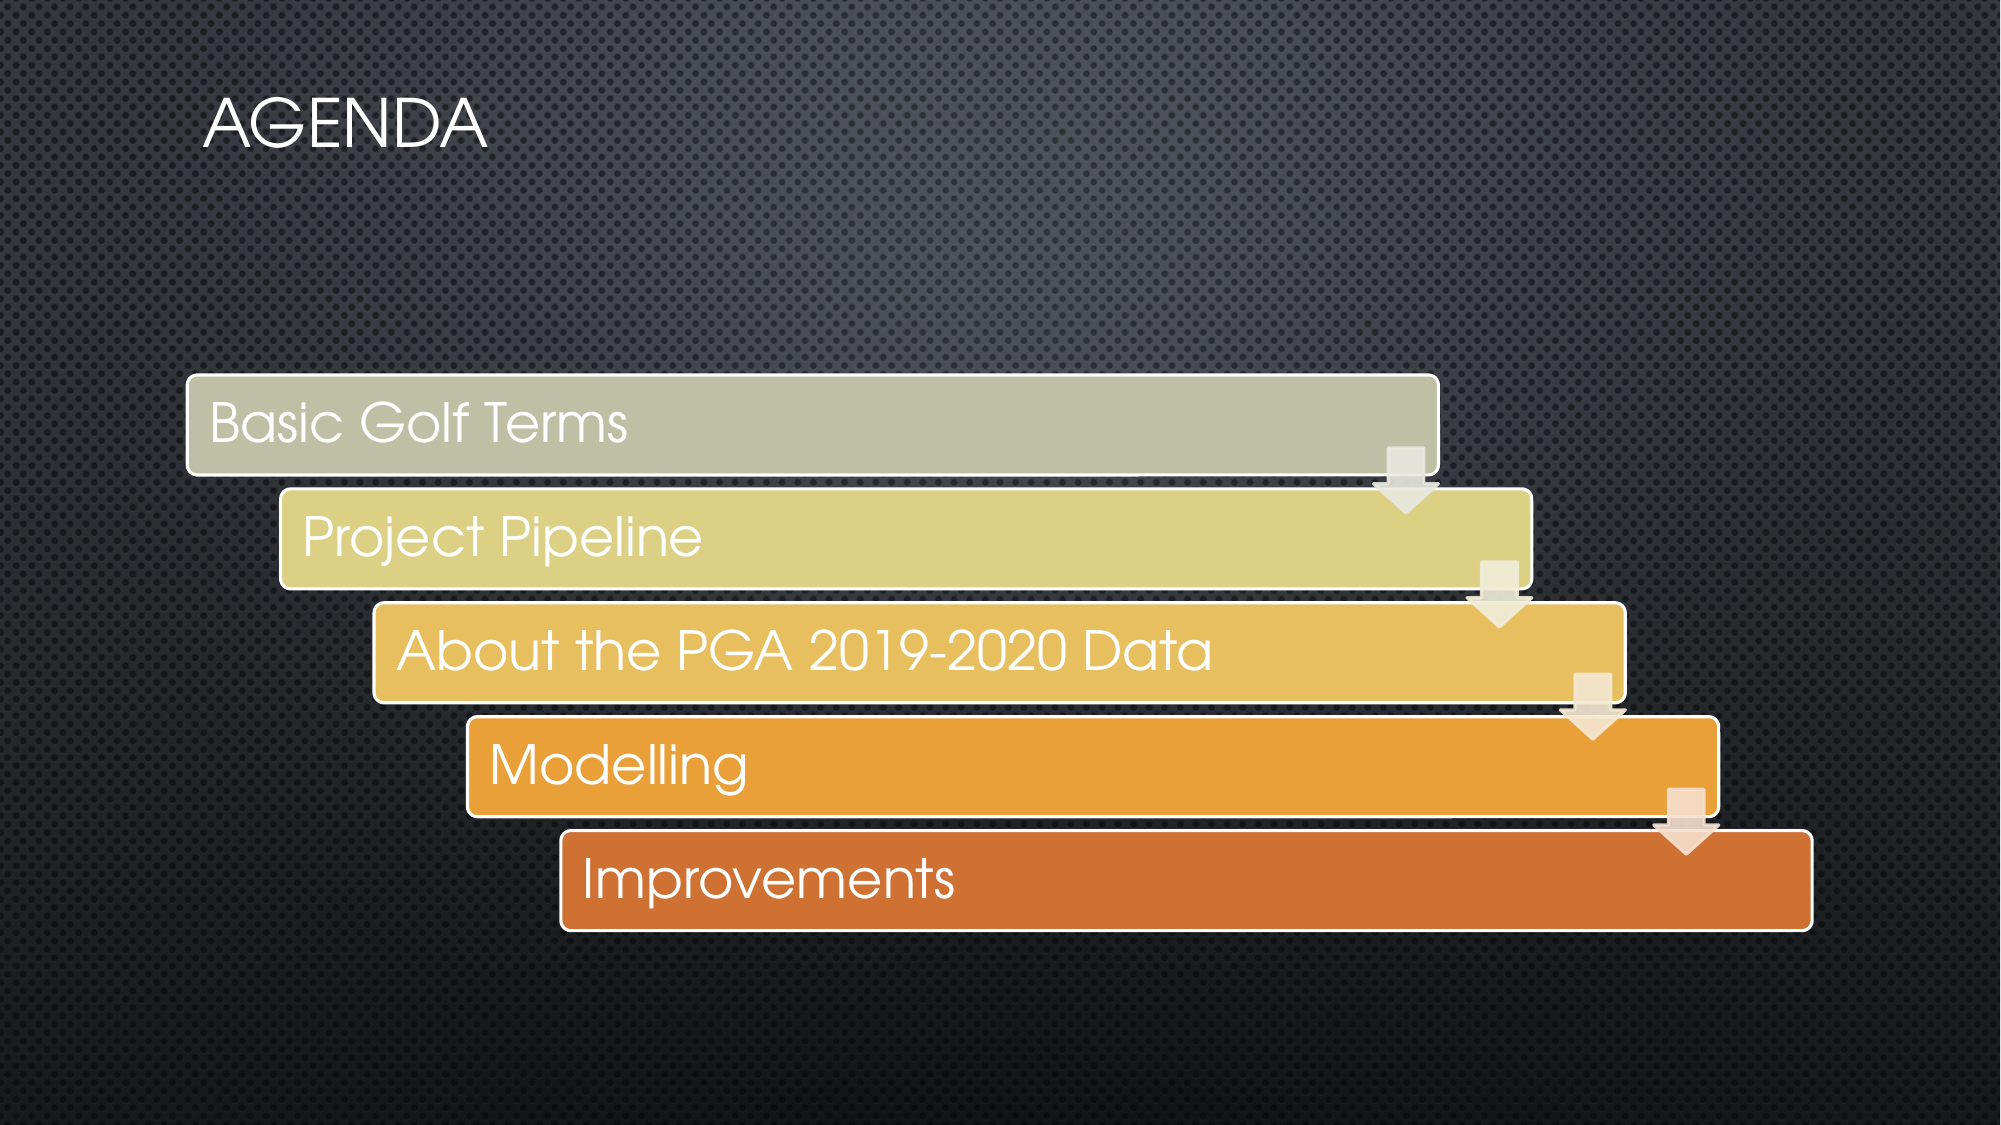

# Agenda
Basic Golf Terms
Project Pipeline
About the PGA 2019-2020 Data
Modelling
Improvements